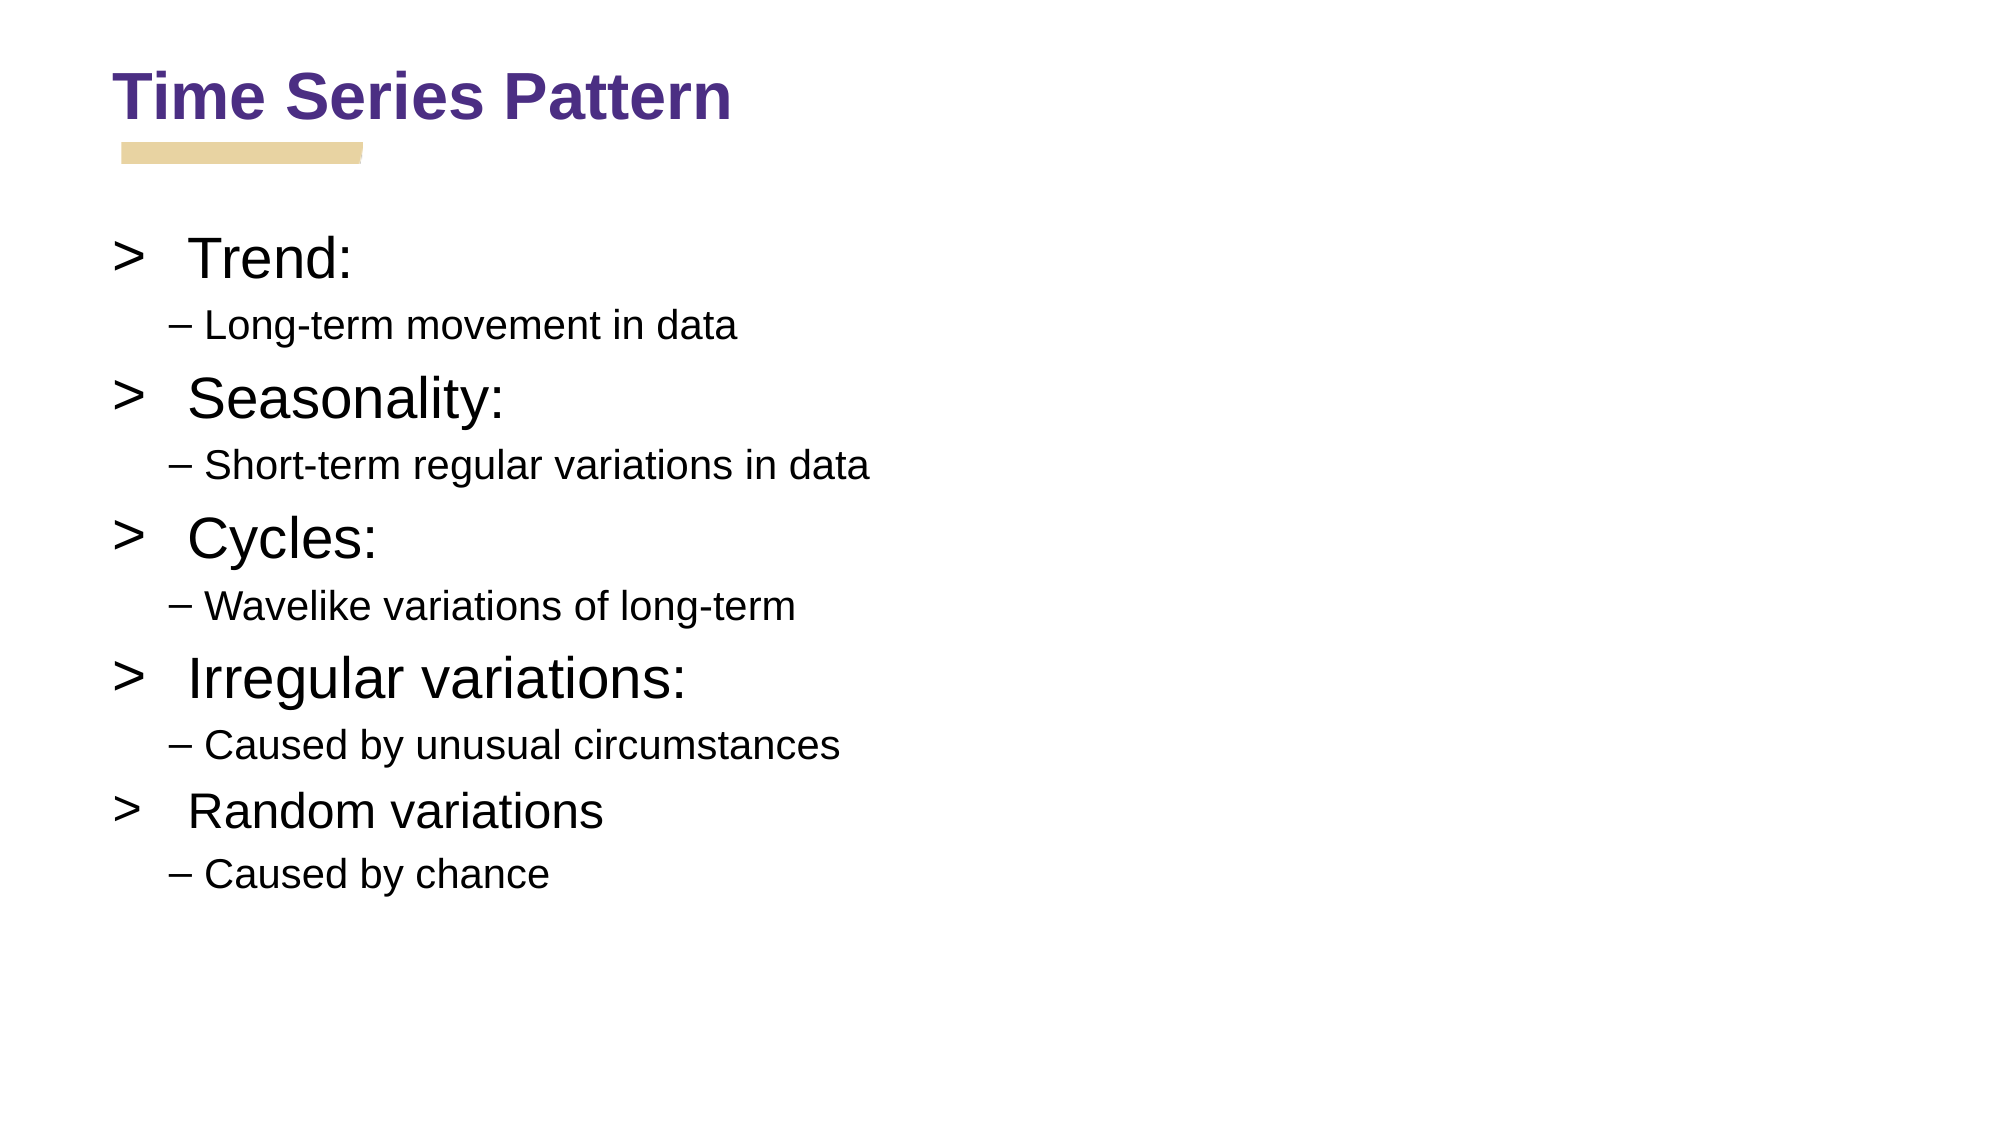

# Time Series Pattern
Trend:
Long-term movement in data
Seasonality:
Short-term regular variations in data
Cycles:
Wavelike variations of long-term
Irregular variations:
Caused by unusual circumstances
Random variations
Caused by chance